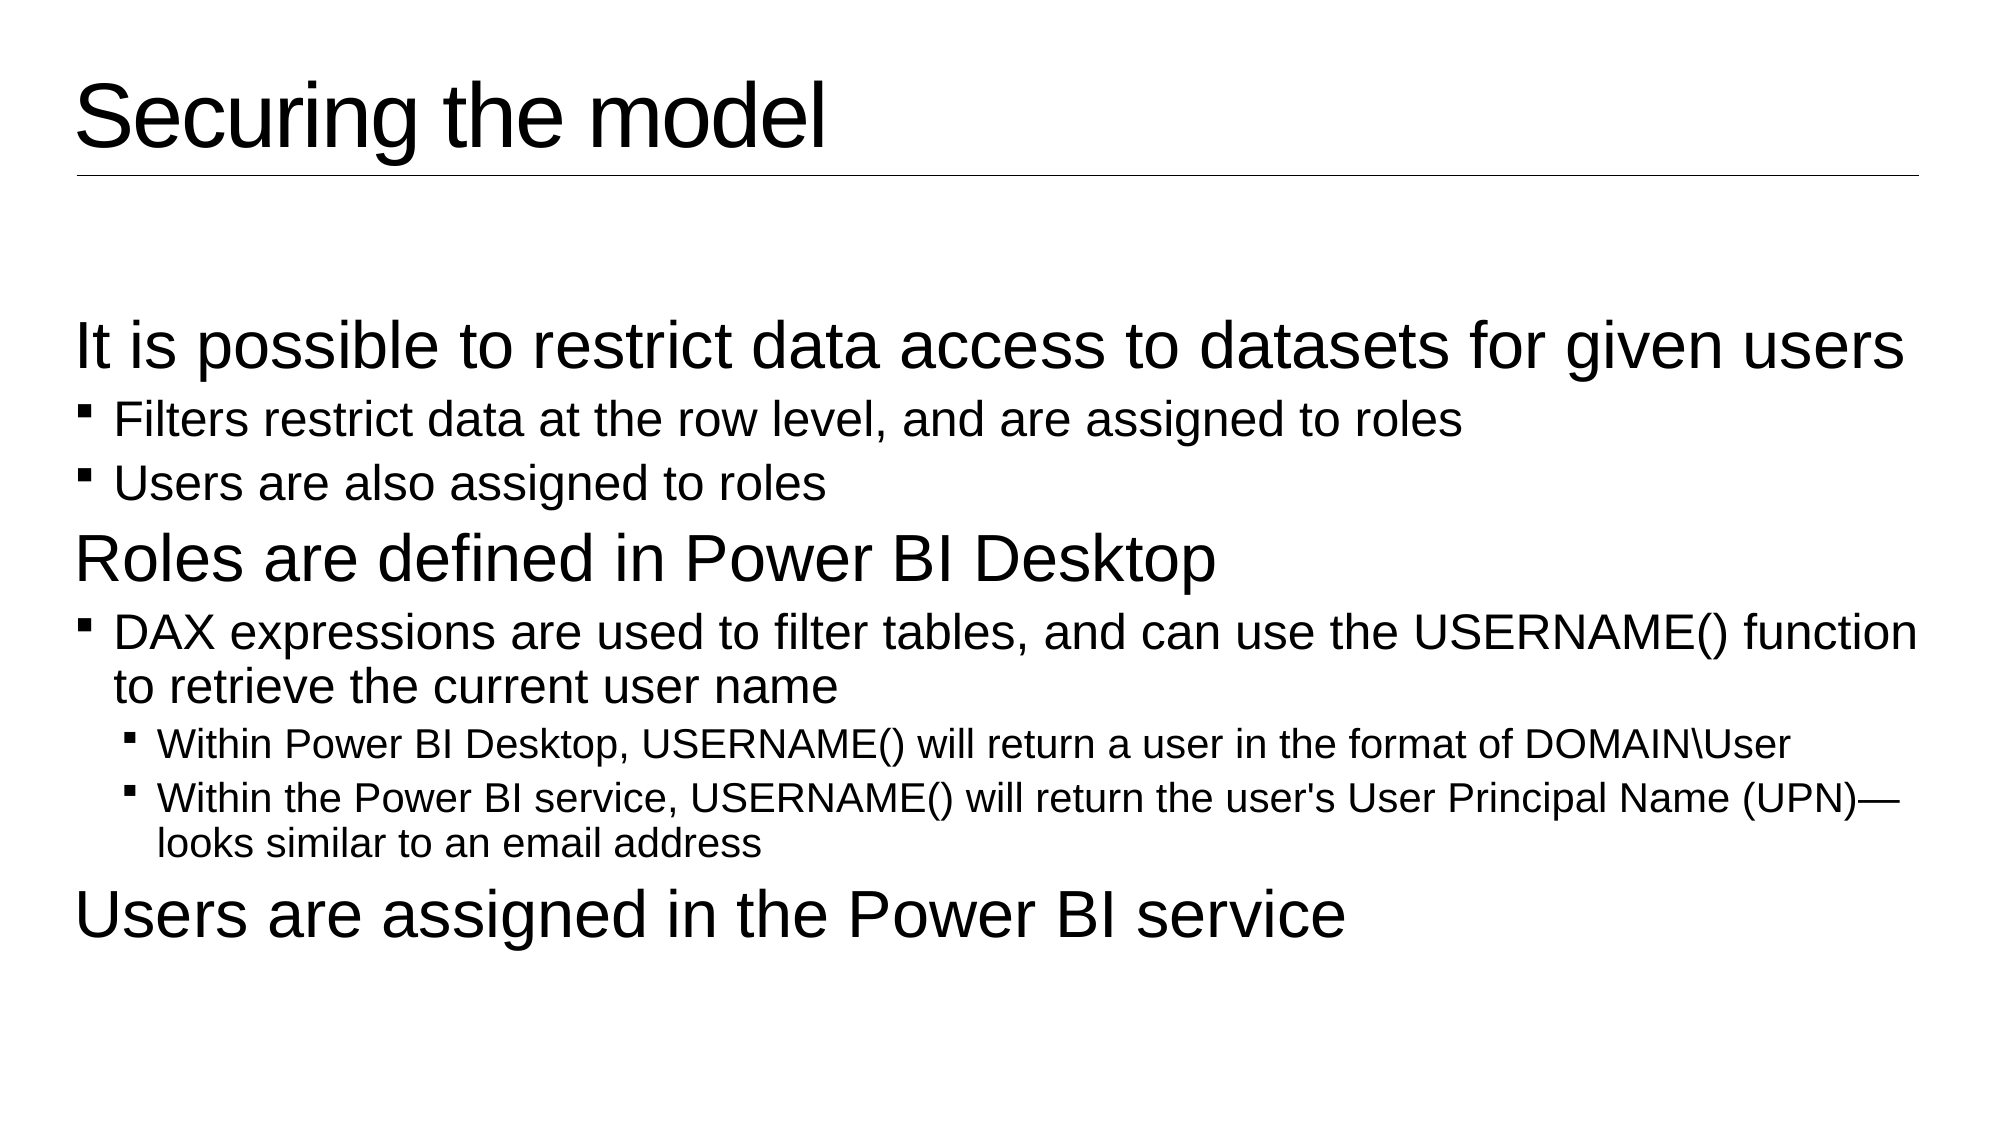

# Securing the model

It is possible to restrict data access to datasets for given users
Filters restrict data at the row level, and are assigned to roles
Users are also assigned to roles
Roles are defined in Power BI Desktop
DAX expressions are used to filter tables, and can use the USERNAME() function to retrieve the current user name
Within Power BI Desktop, USERNAME() will return a user in the format of DOMAIN\User
Within the Power BI service, USERNAME() will return the user's User Principal Name (UPN)—looks similar to an email address
Users are assigned in the Power BI service